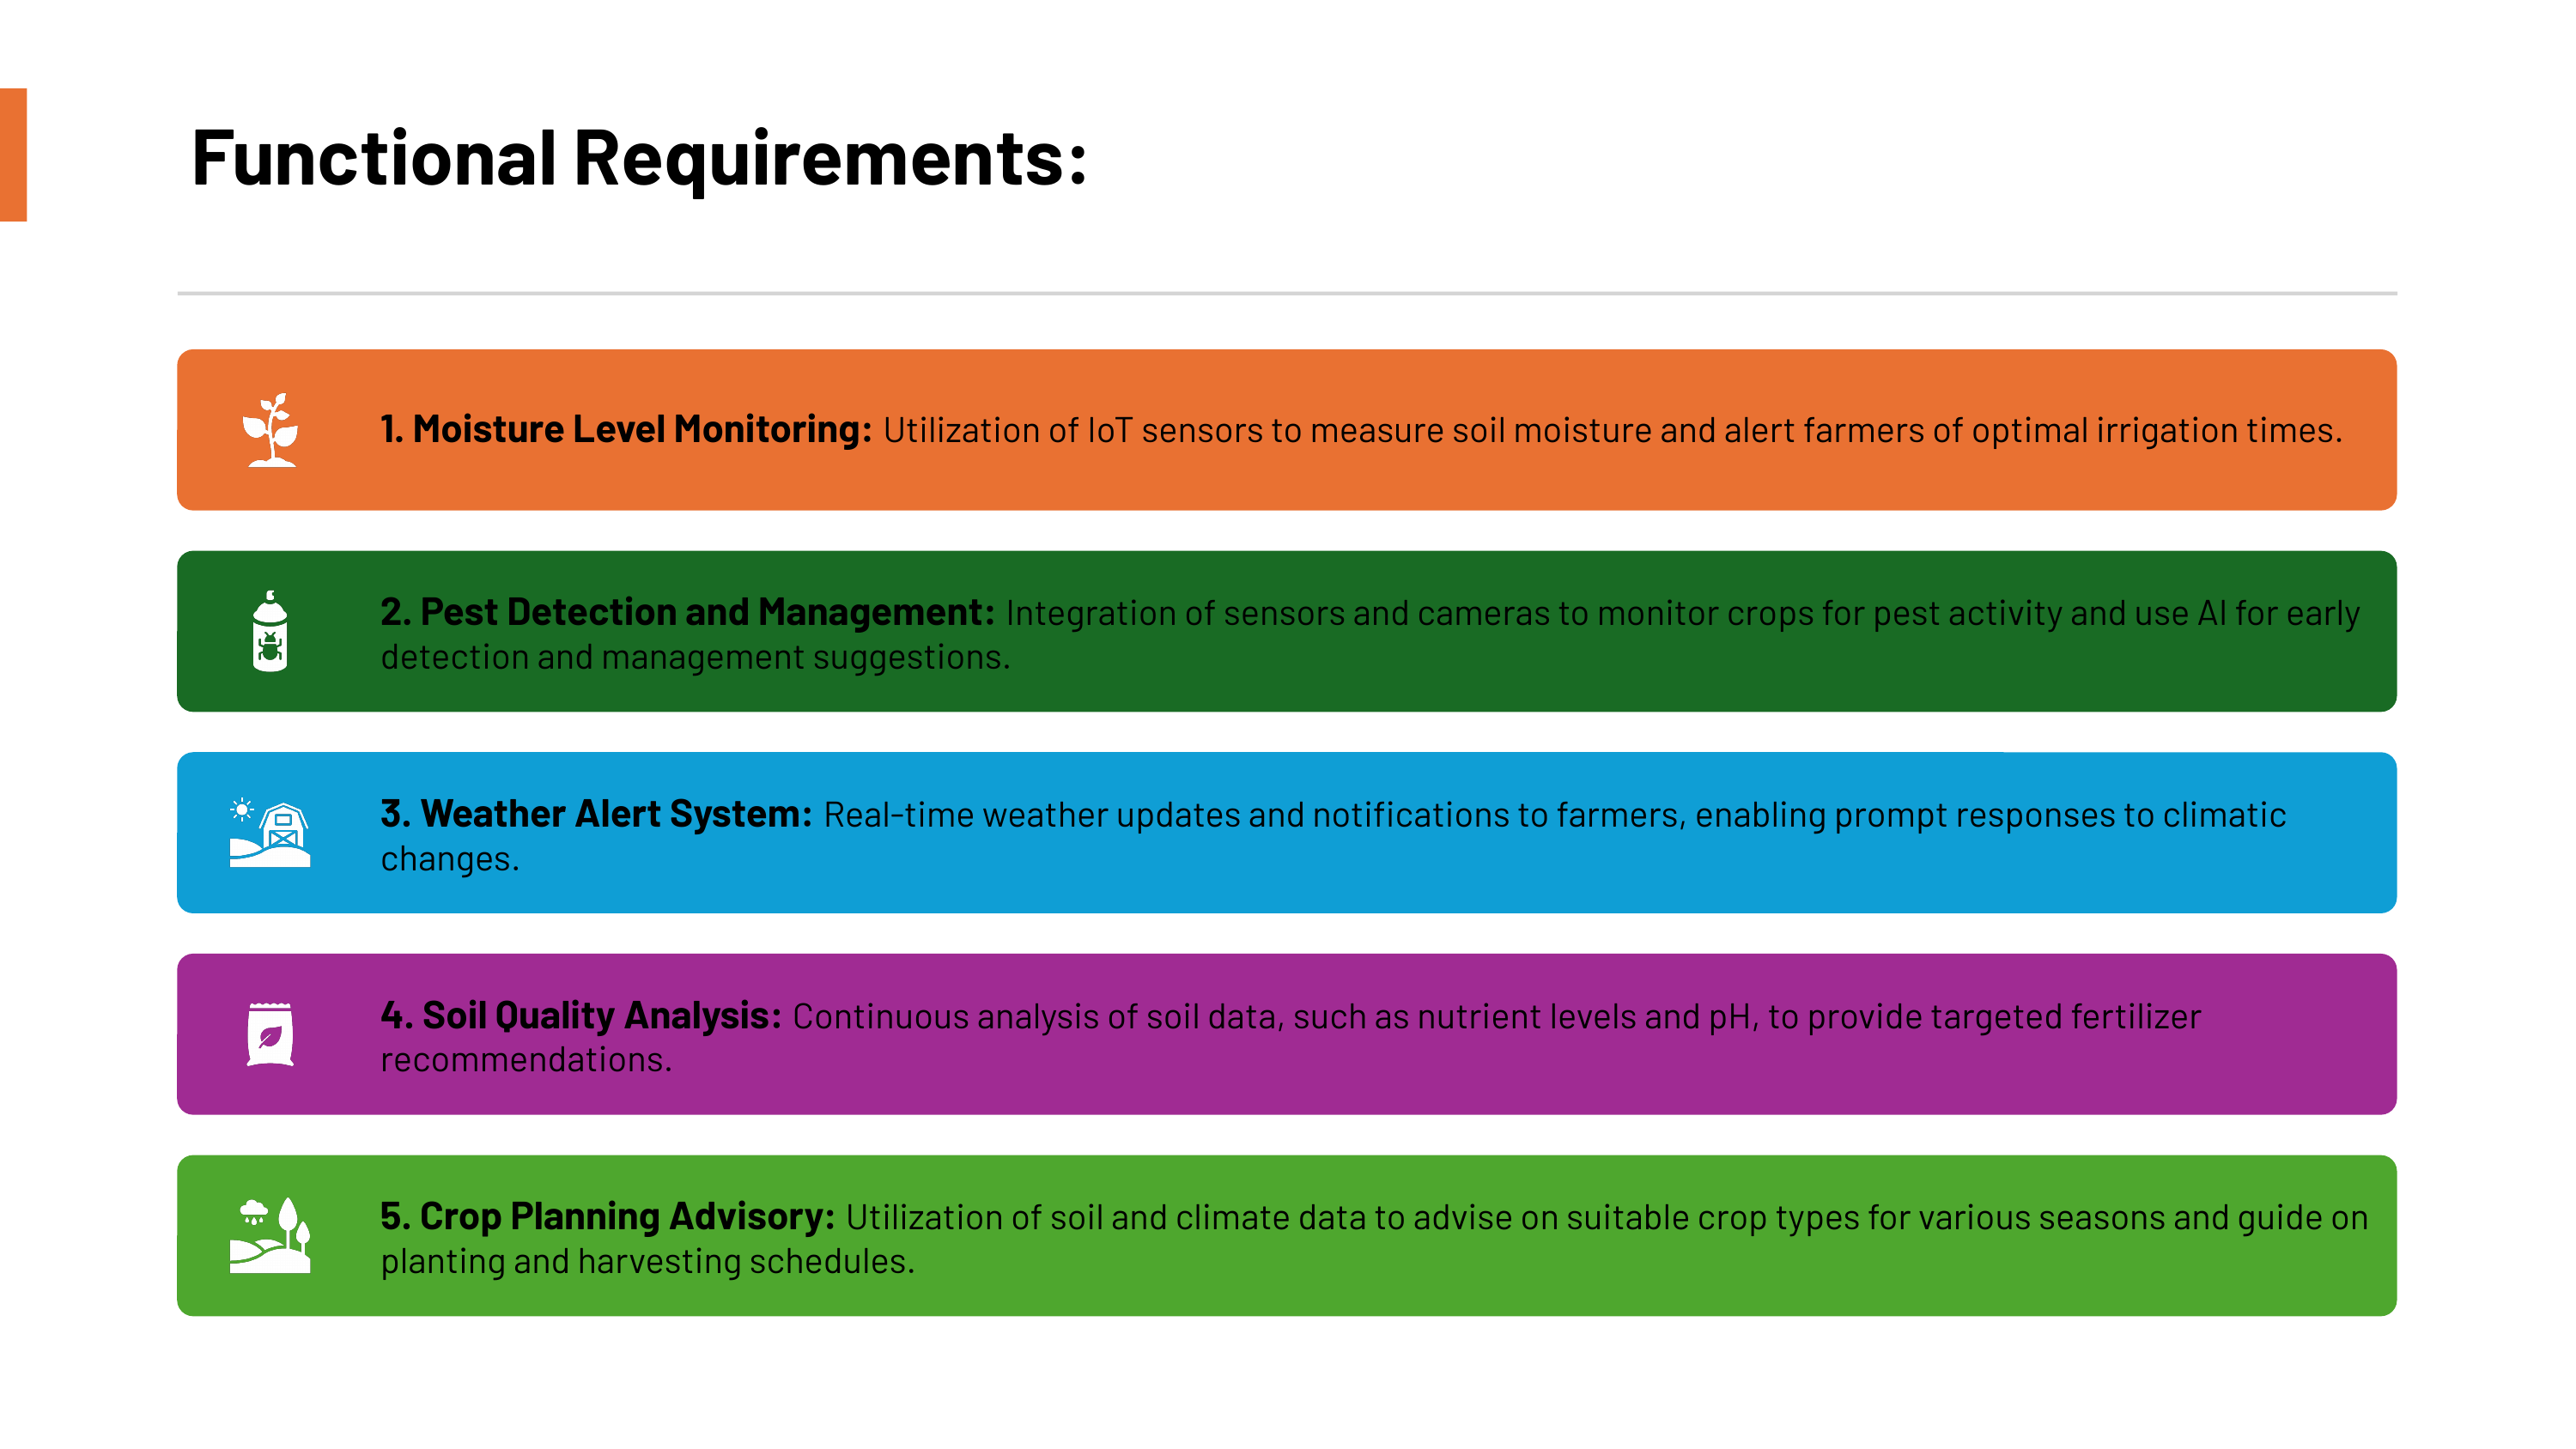

# Functional Requirements:

1. Moisture Level Monitoring: Utilization of IoT sensors to measure soil moisture and alert farmers of optimal irrigation times.
2. Pest Detection and Management: Integration of sensors and cameras to monitor crops for pest activity and use AI for early detection and management suggestions.
3. Weather Alert System: Real-time weather updates and notifications to farmers, enabling prompt responses to climatic changes.
4. Soil Quality Analysis: Continuous analysis of soil data, such as nutrient levels and pH, to provide targeted fertilizer recommendations.
5. Crop Planning Advisory: Utilization of soil and climate data to advise on suitable crop types for various seasons and guide on planting and harvesting schedules.